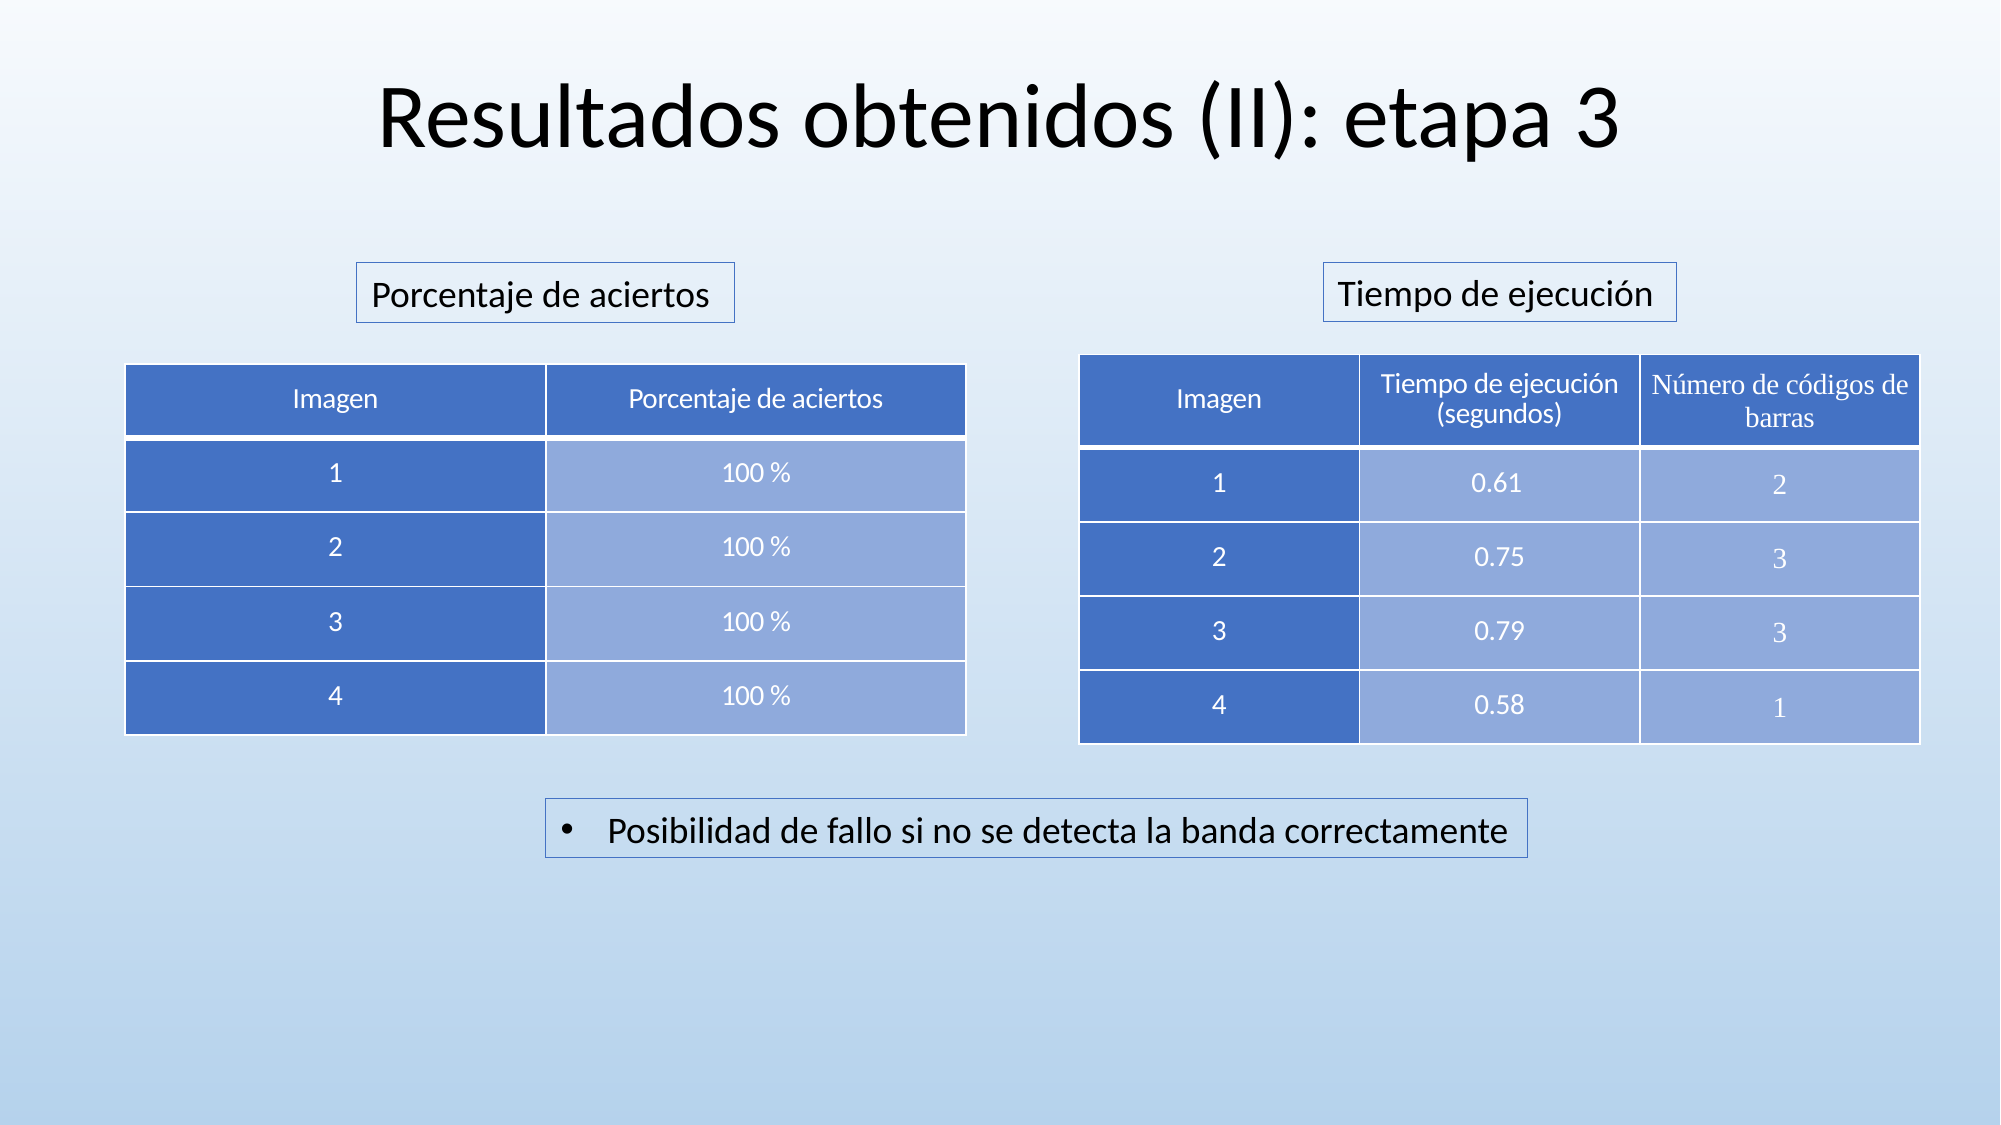

# Resultados obtenidos (II): etapa 3
Tiempo de ejecución
Porcentaje de aciertos
| Imagen | Tiempo de ejecución (segundos) | Número de códigos de barras |
| --- | --- | --- |
| 1 | 0.61 | 2 |
| 2 | 0.75 | 3 |
| 3 | 0.79 | 3 |
| 4 | 0.58 | 1 |
| Imagen | Porcentaje de aciertos |
| --- | --- |
| 1 | 100 % |
| 2 | 100 % |
| 3 | 100 % |
| 4 | 100 % |
Posibilidad de fallo si no se detecta la banda correctamente